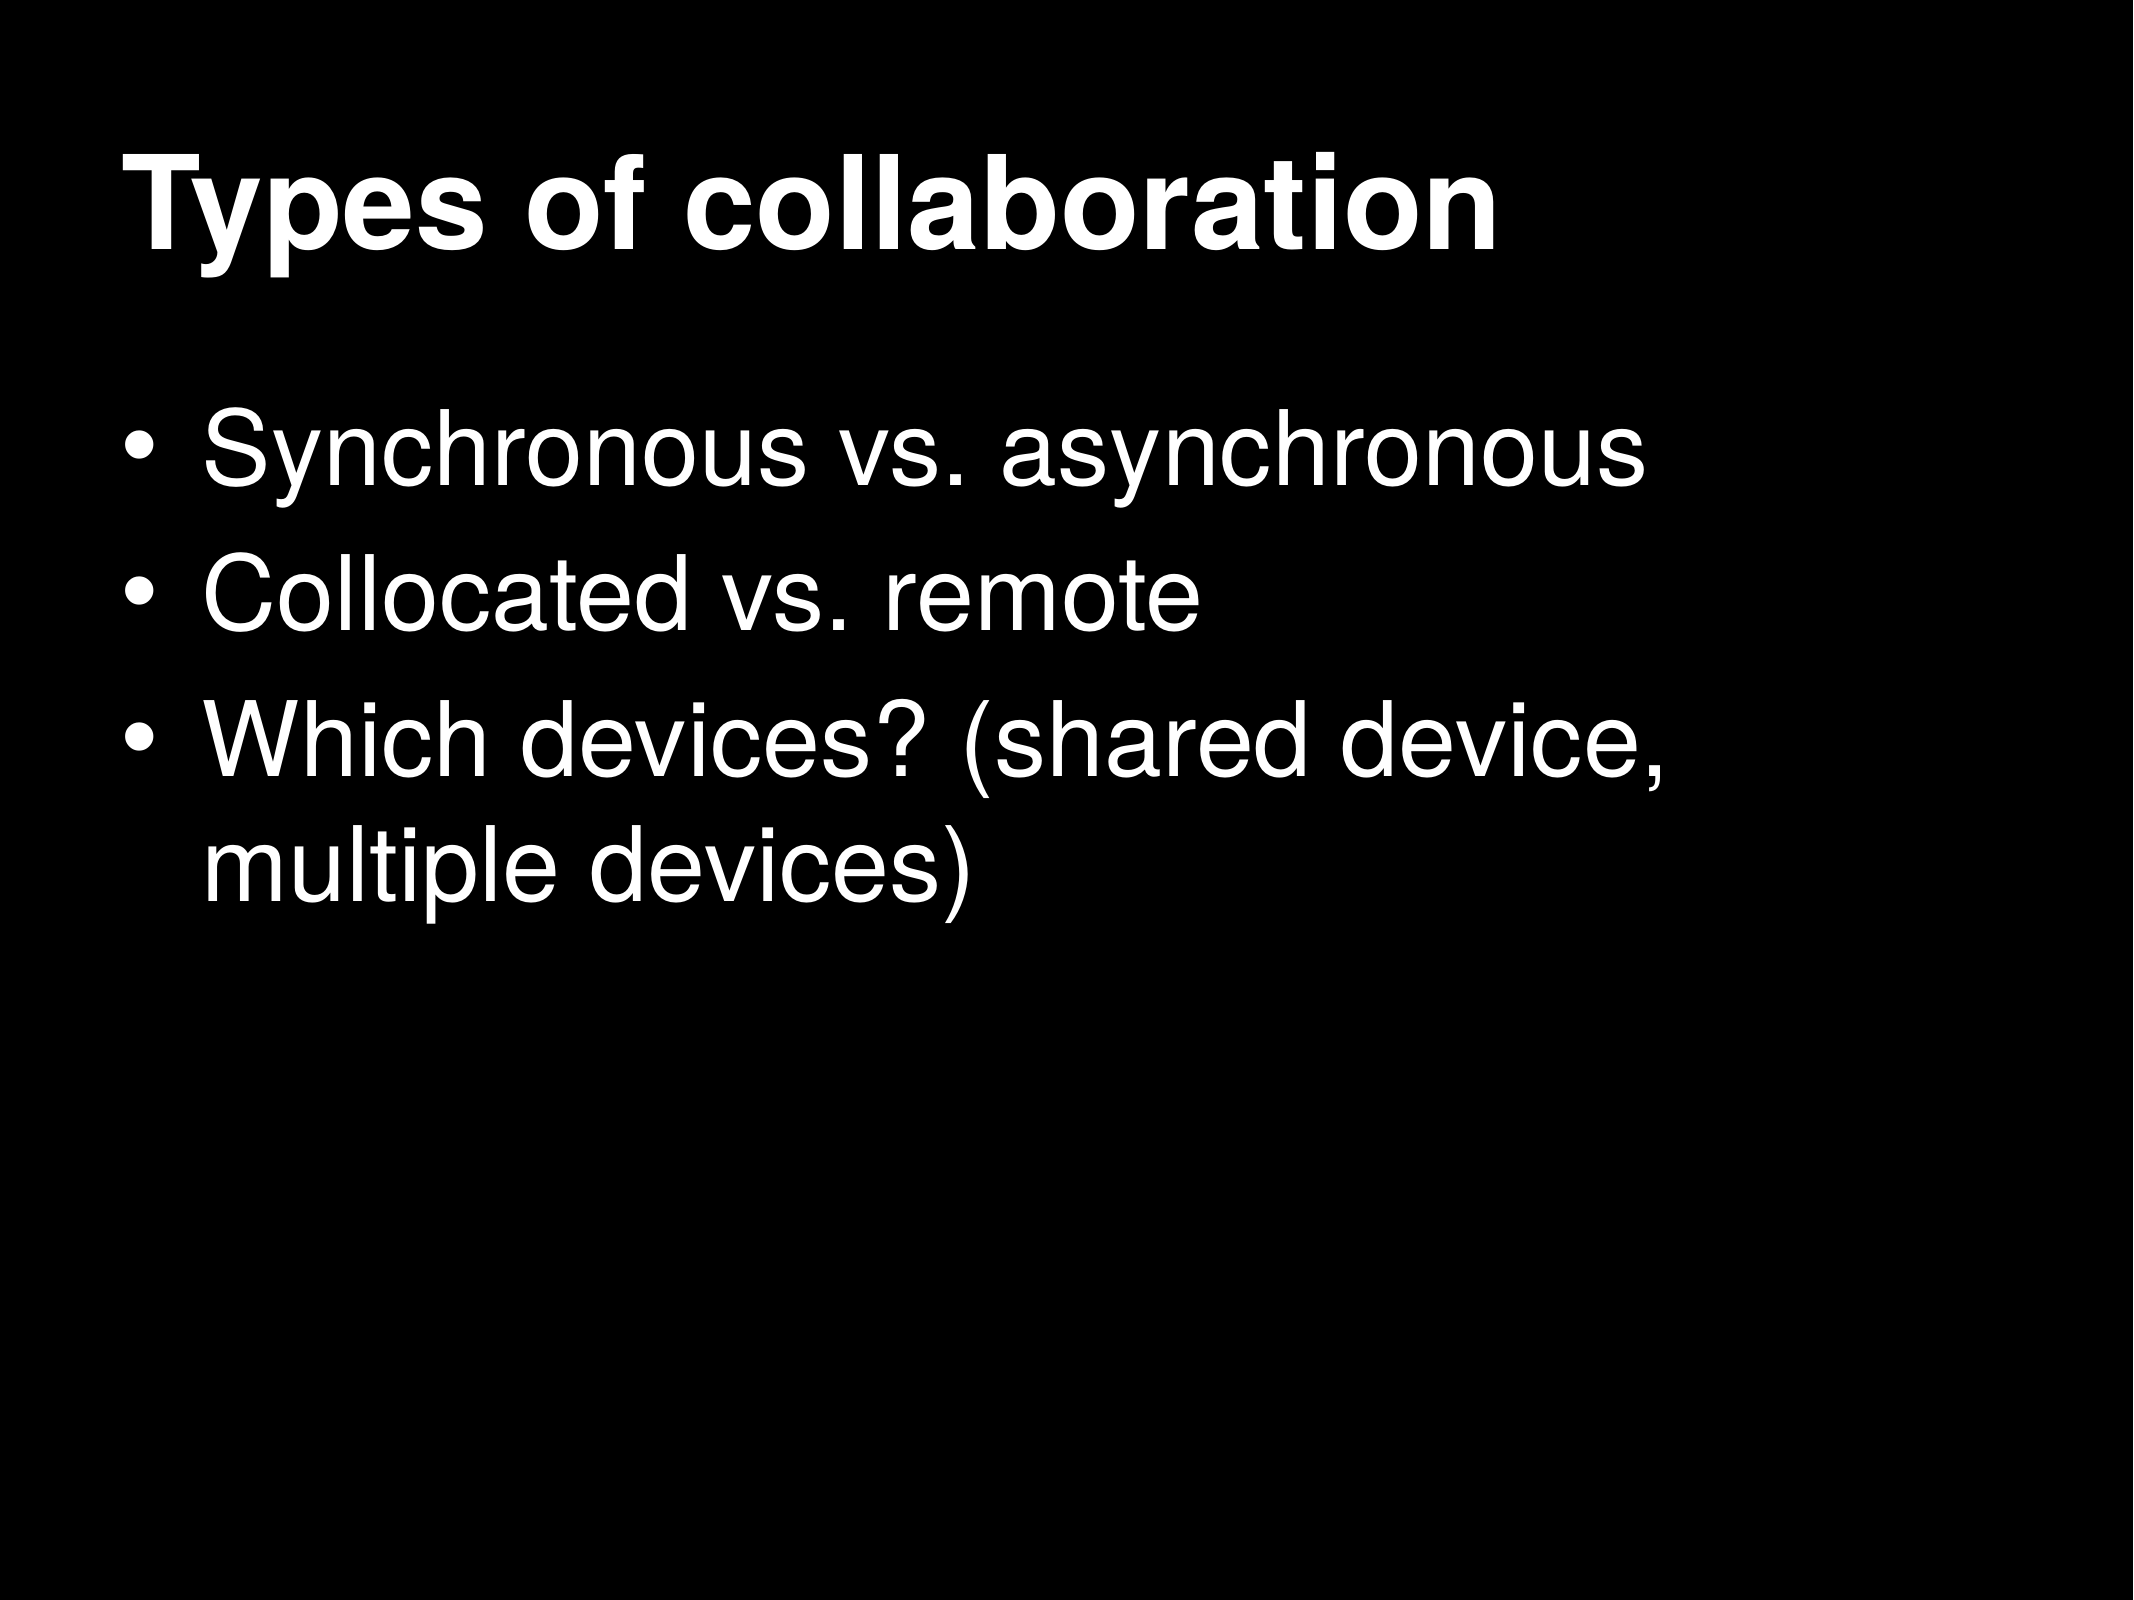

# Types of collaboration
Synchronous vs. asynchronous
Collocated vs. remote
Which devices? (shared device, multiple devices)